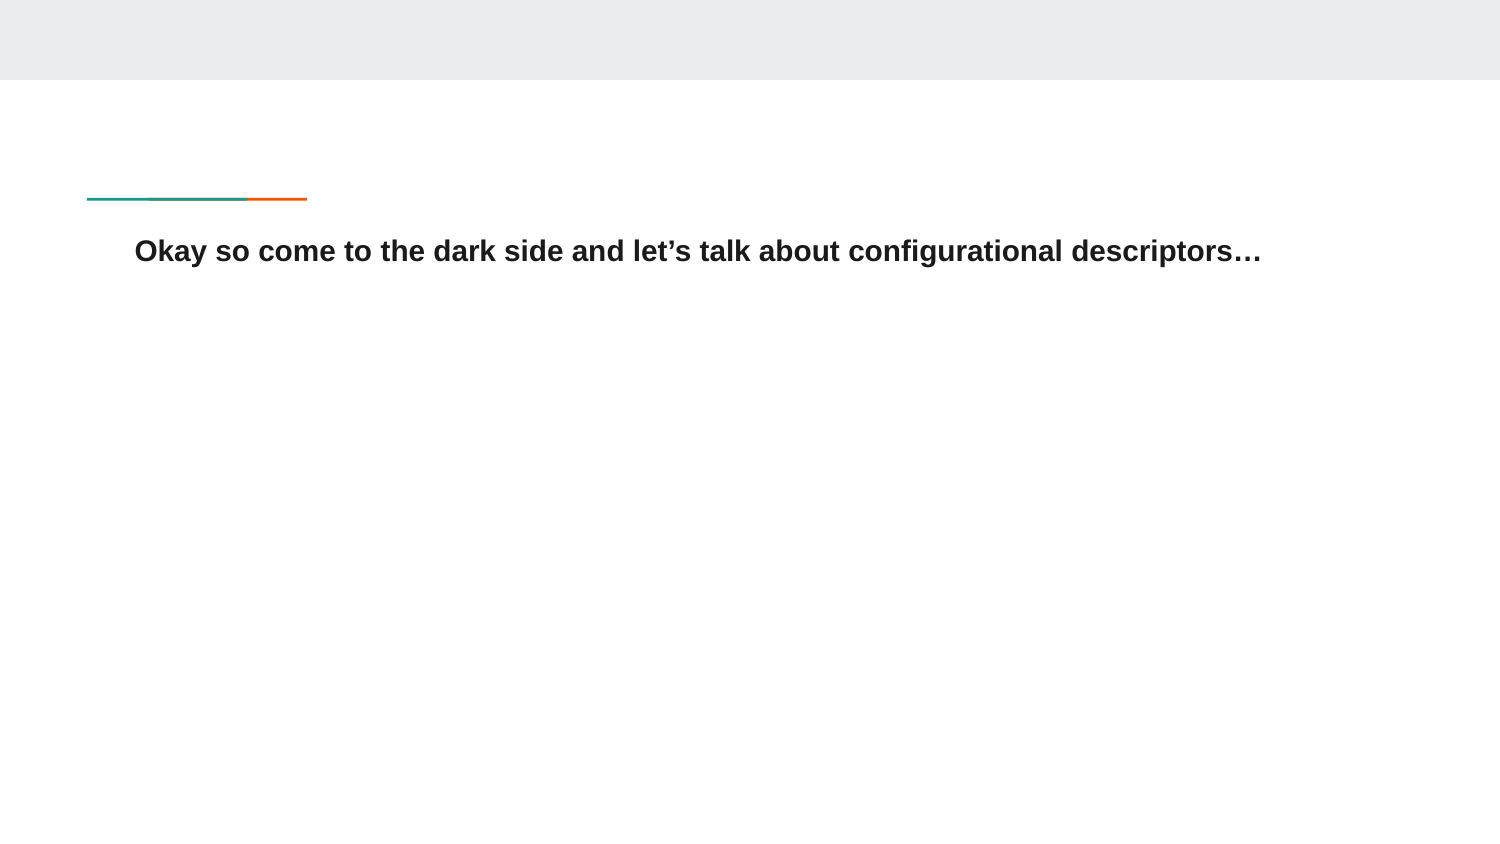

# Okay so come to the dark side and let’s talk about configurational descriptors…